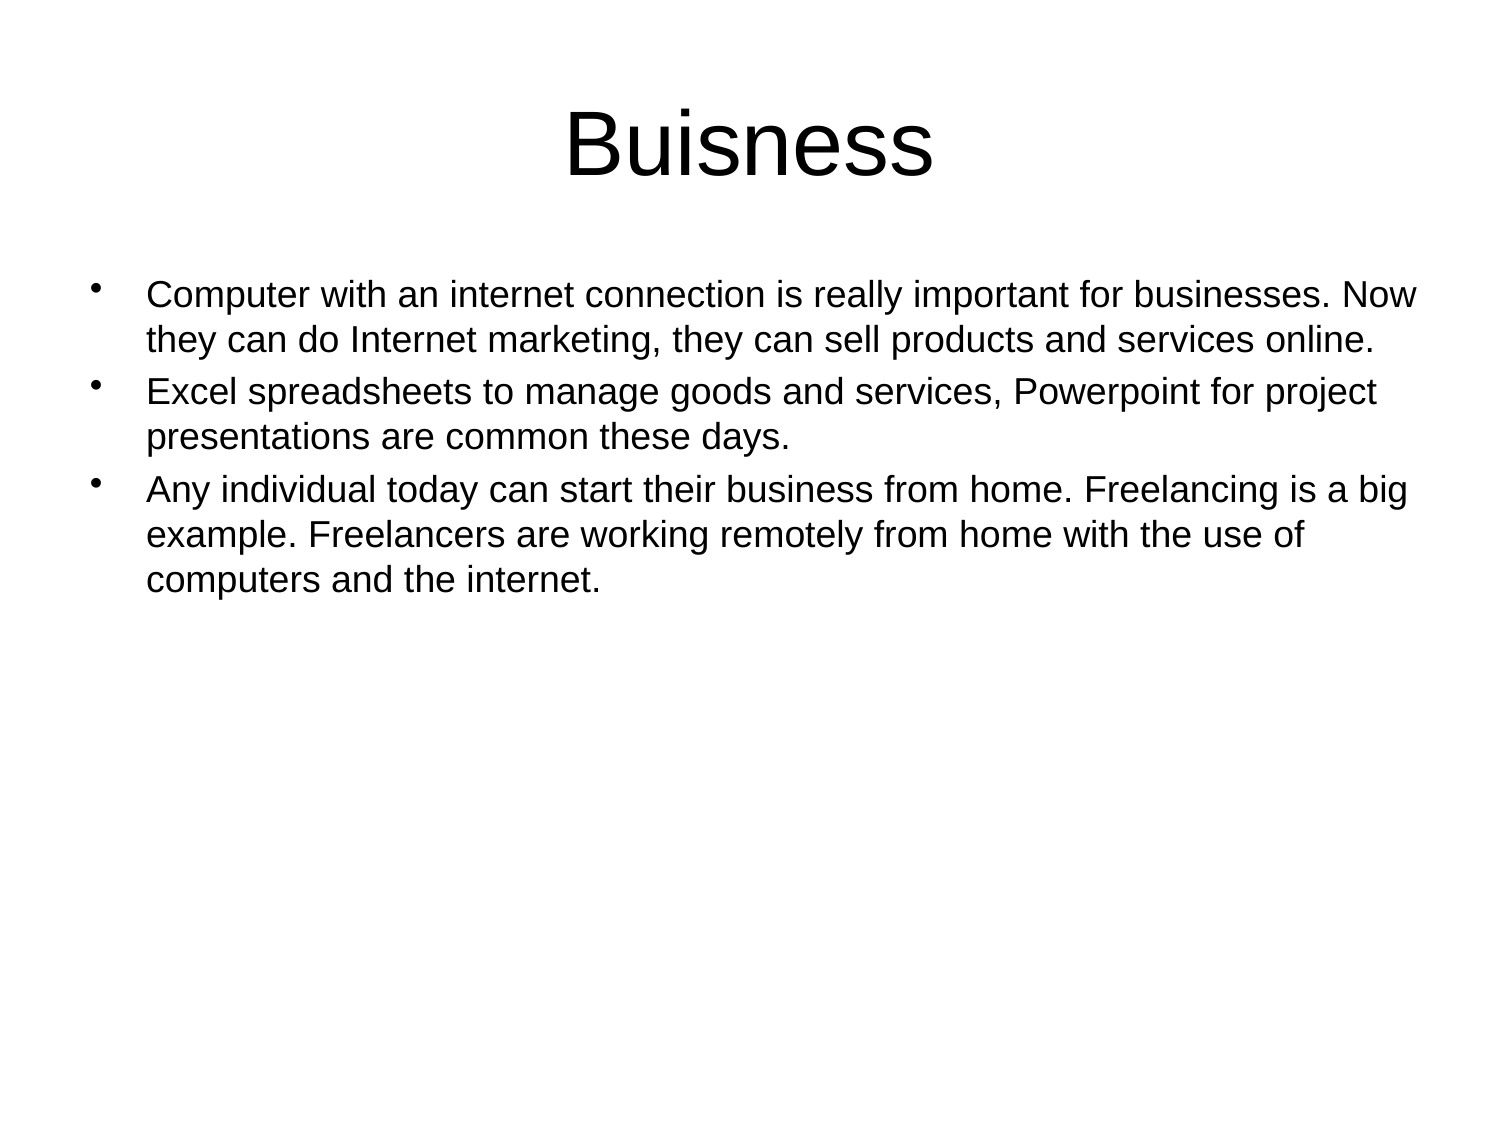

# Buisness
Computer with an internet connection is really important for businesses. Now they can do Internet marketing, they can sell products and services online.
Excel spreadsheets to manage goods and services, Powerpoint for project presentations are common these days.
Any individual today can start their business from home. Freelancing is a big example. Freelancers are working remotely from home with the use of computers and the internet.